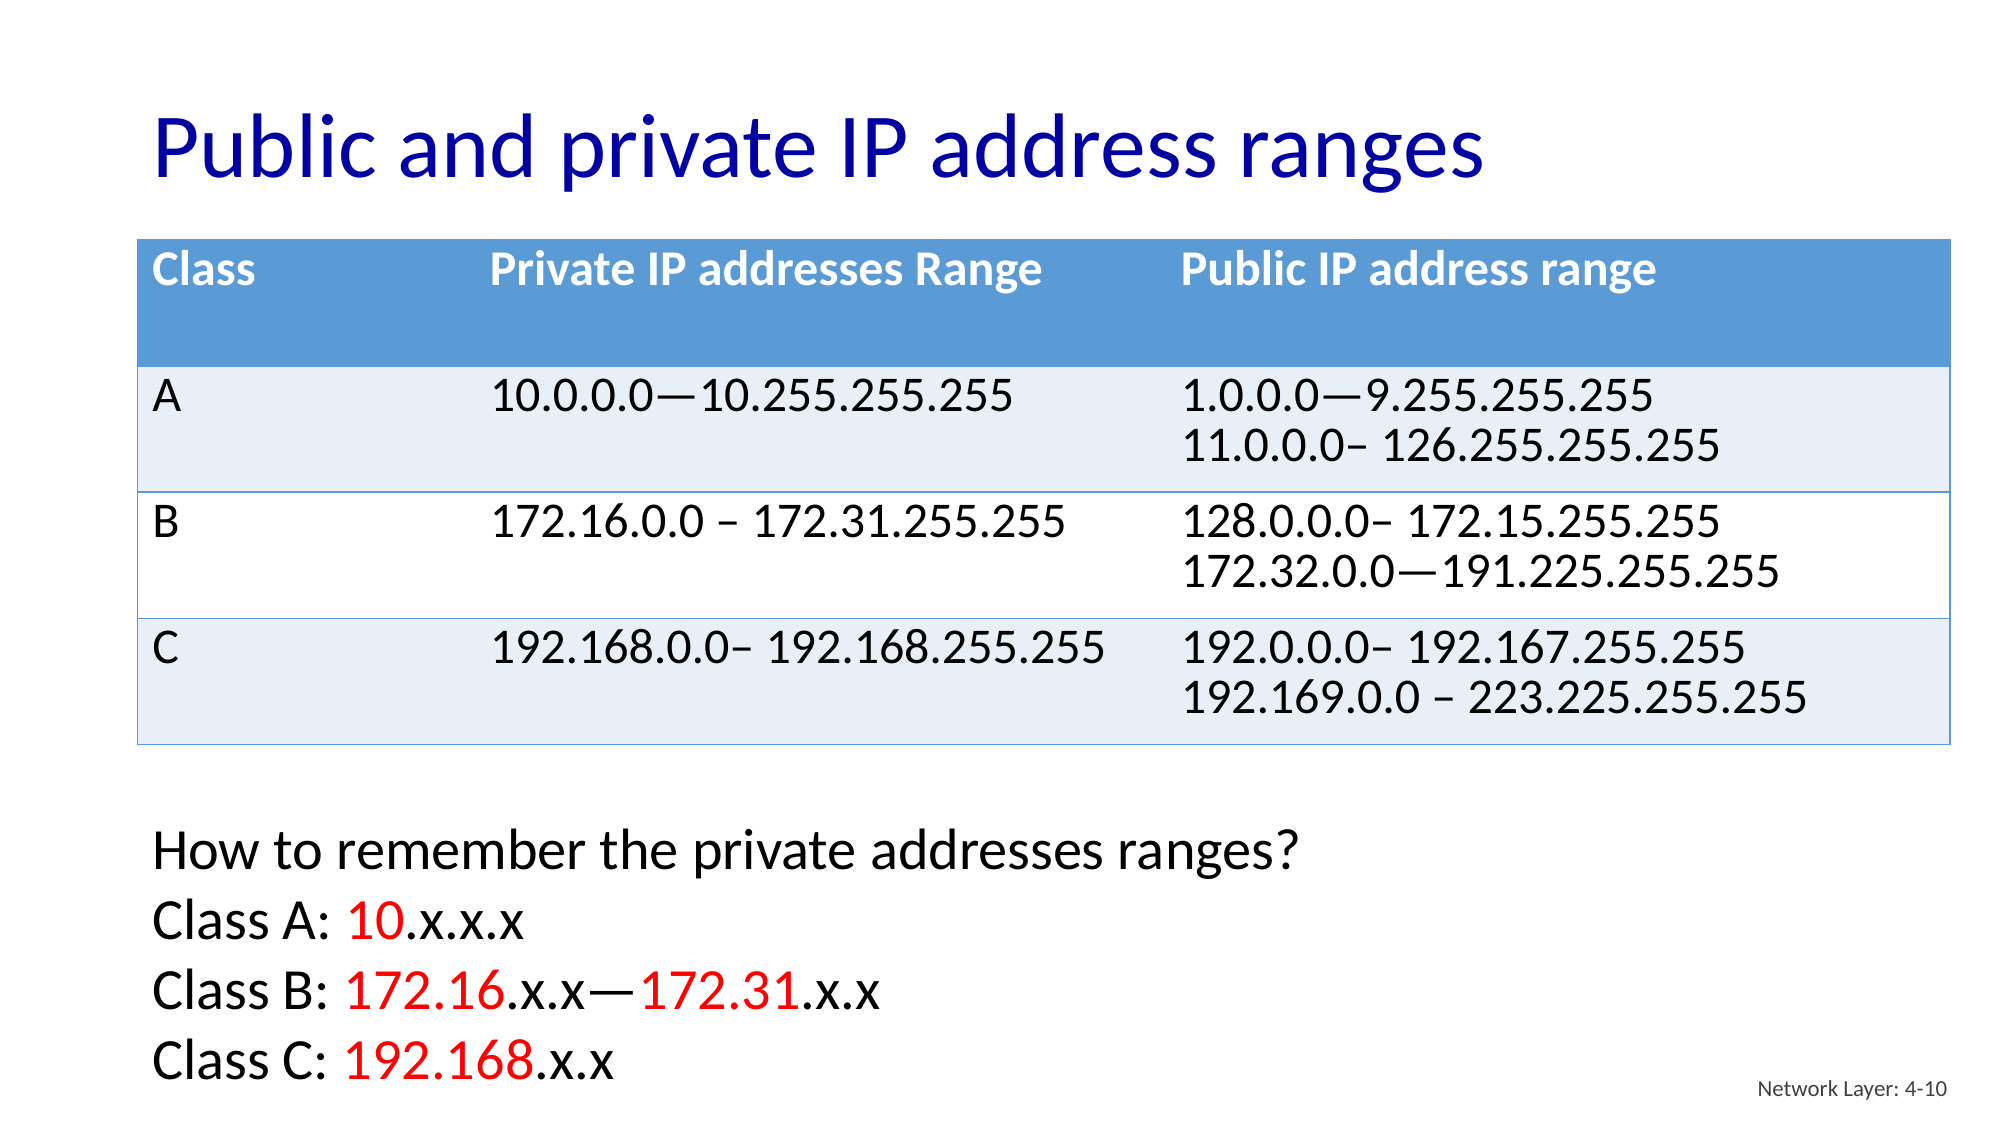

# Public and private IP address ranges
| Class | Private IP addresses Range | Public IP address range |
| --- | --- | --- |
| A | 10.0.0.0—10.255.255.255 | 1.0.0.0—9.255.255.255 11.0.0.0– 126.255.255.255 |
| B | 172.16.0.0 – 172.31.255.255 | 128.0.0.0– 172.15.255.255 172.32.0.0—191.225.255.255 |
| C | 192.168.0.0– 192.168.255.255 | 192.0.0.0– 192.167.255.255 192.169.0.0 – 223.225.255.255 |
How to remember the private addresses ranges?
Class A: 10.x.x.x
Class B: 172.16.x.x—172.31.x.x
Class C: 192.168.x.x
Network Layer: 4-10